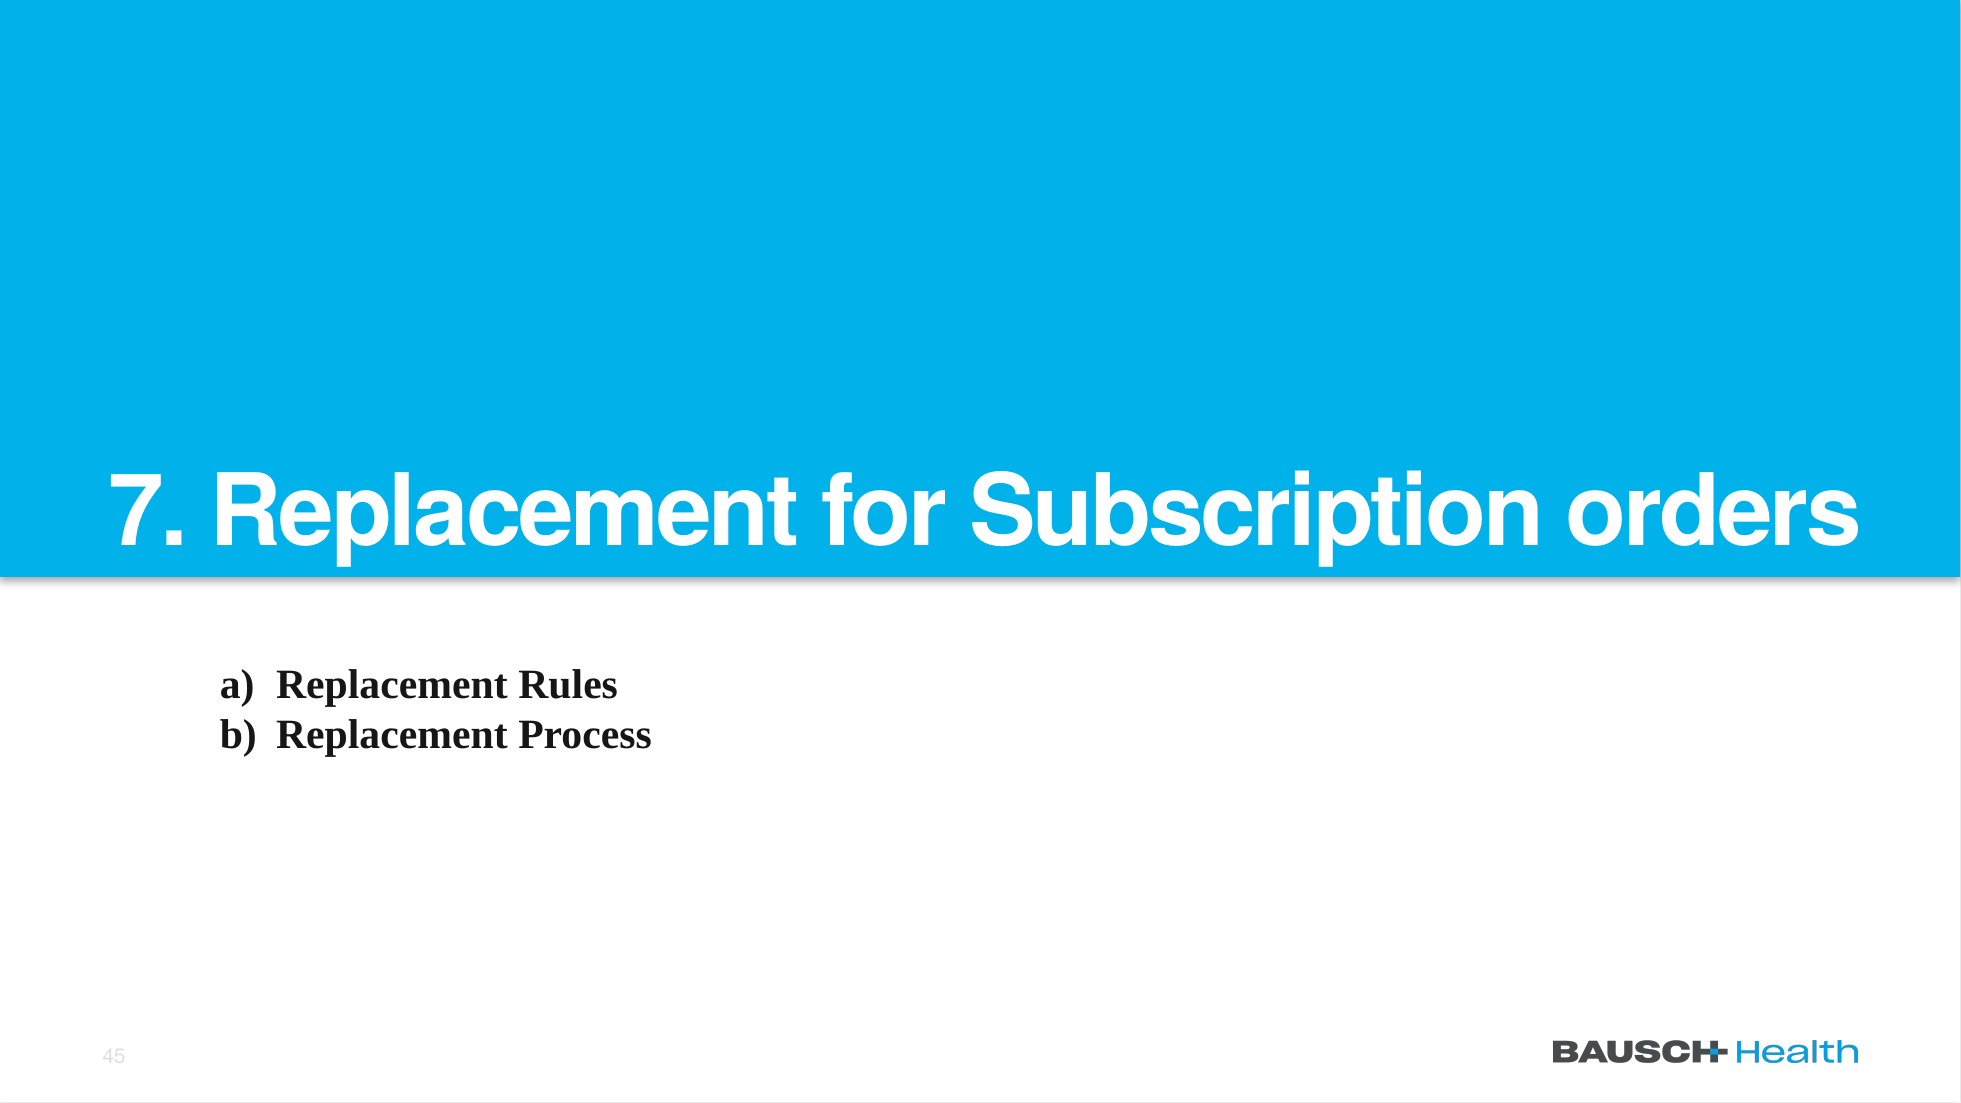

# 7. Replacement for Subscription orders
Replacement Rules
Replacement Process
45